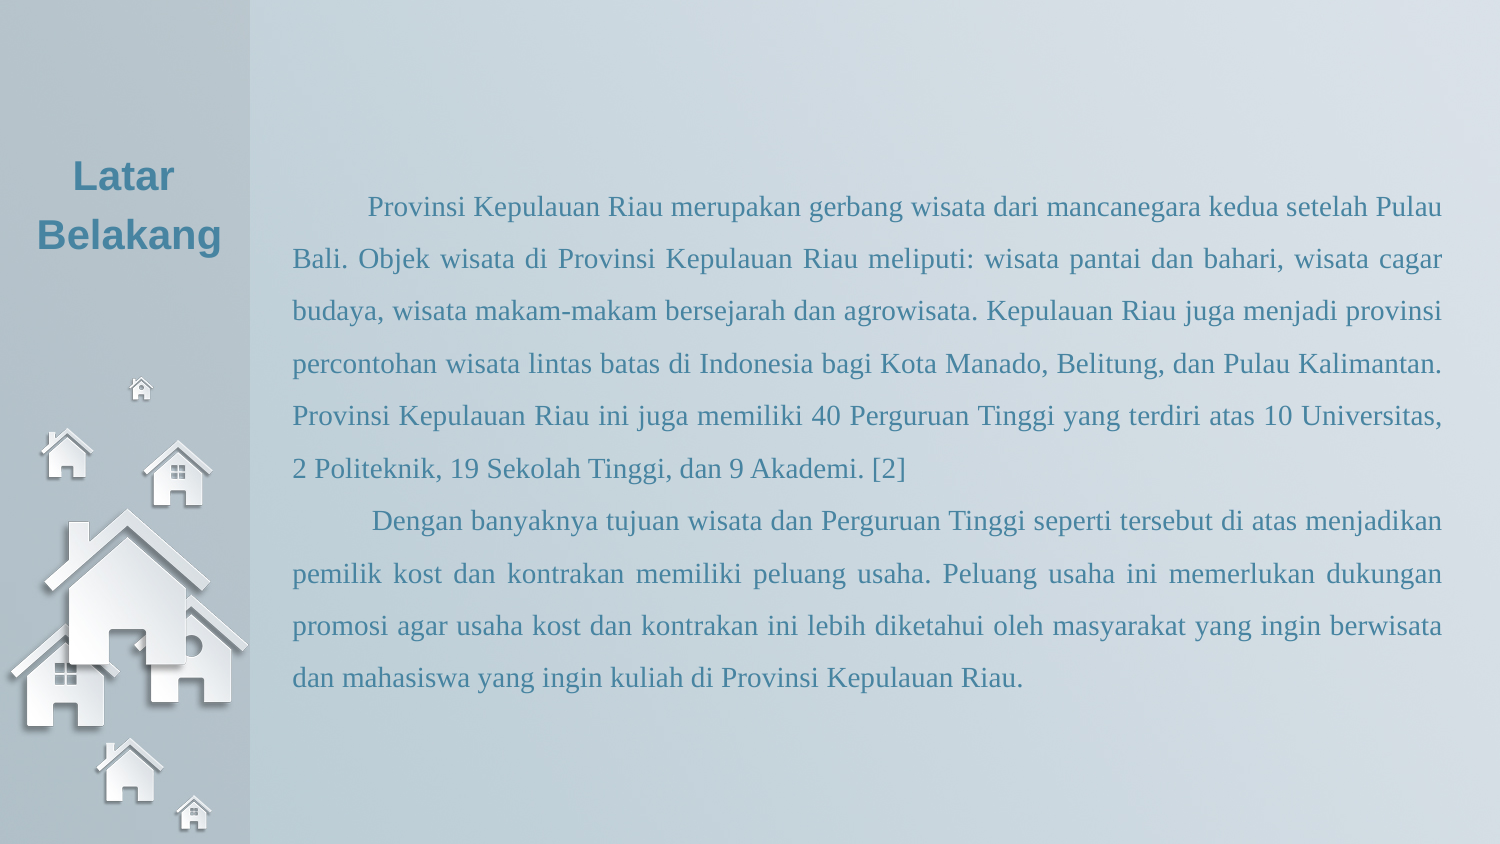

Latar
Belakang
          Provinsi Kepulauan Riau merupakan gerbang wisata dari mancanegara kedua setelah Pulau Bali. Objek wisata di Provinsi Kepulauan Riau meliputi: wisata pantai dan bahari, wisata cagar budaya, wisata makam-makam bersejarah dan agrowisata. Kepulauan Riau juga menjadi provinsi percontohan wisata lintas batas di Indonesia bagi Kota Manado, Belitung, dan Pulau Kalimantan. Provinsi Kepulauan Riau ini juga memiliki 40 Perguruan Tinggi yang terdiri atas 10 Universitas, 2 Politeknik, 19 Sekolah Tinggi, dan 9 Akademi. [2]
          Dengan banyaknya tujuan wisata dan Perguruan Tinggi seperti tersebut di atas menjadikan pemilik kost dan kontrakan memiliki peluang usaha. Peluang usaha ini memerlukan dukungan promosi agar usaha kost dan kontrakan ini lebih diketahui oleh masyarakat yang ingin berwisata dan mahasiswa yang ingin kuliah di Provinsi Kepulauan Riau.